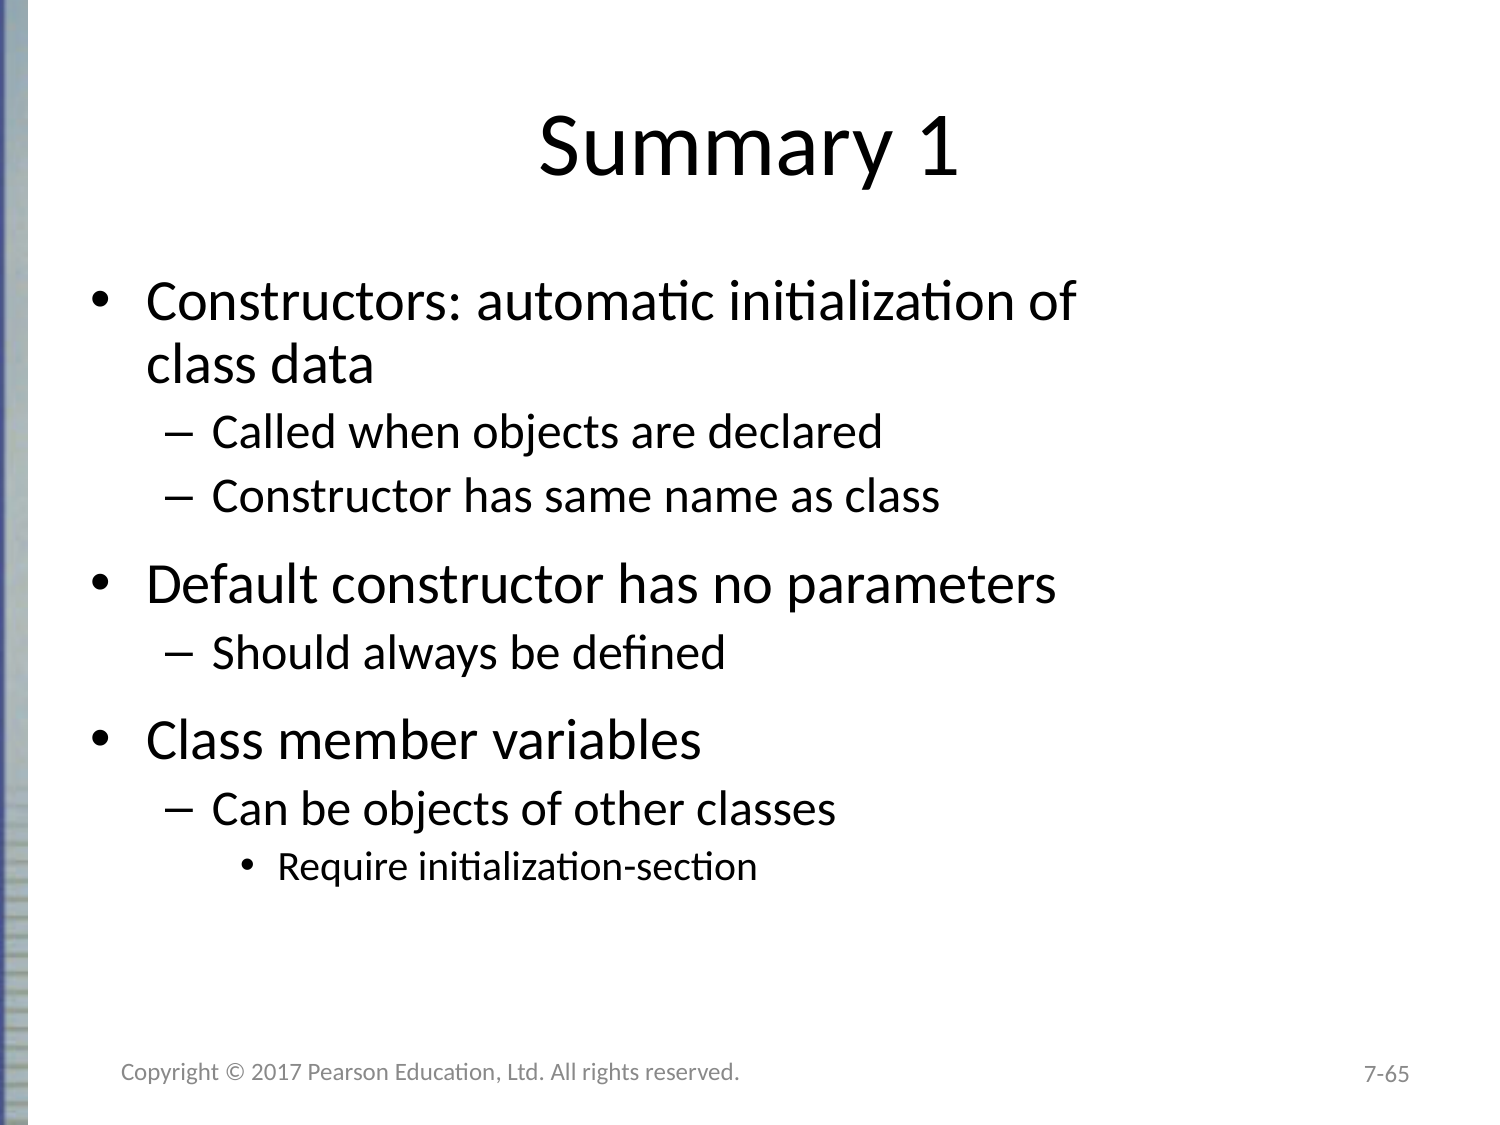

# Summary 1
Constructors: automatic initialization of
class data
Called when objects are declared
Constructor has same name as class
Default constructor has no parameters
Should always be defined
Class member variables
Can be objects of other classes
Require initialization-section
Copyright © 2017 Pearson Education, Ltd. All rights reserved.
7-65